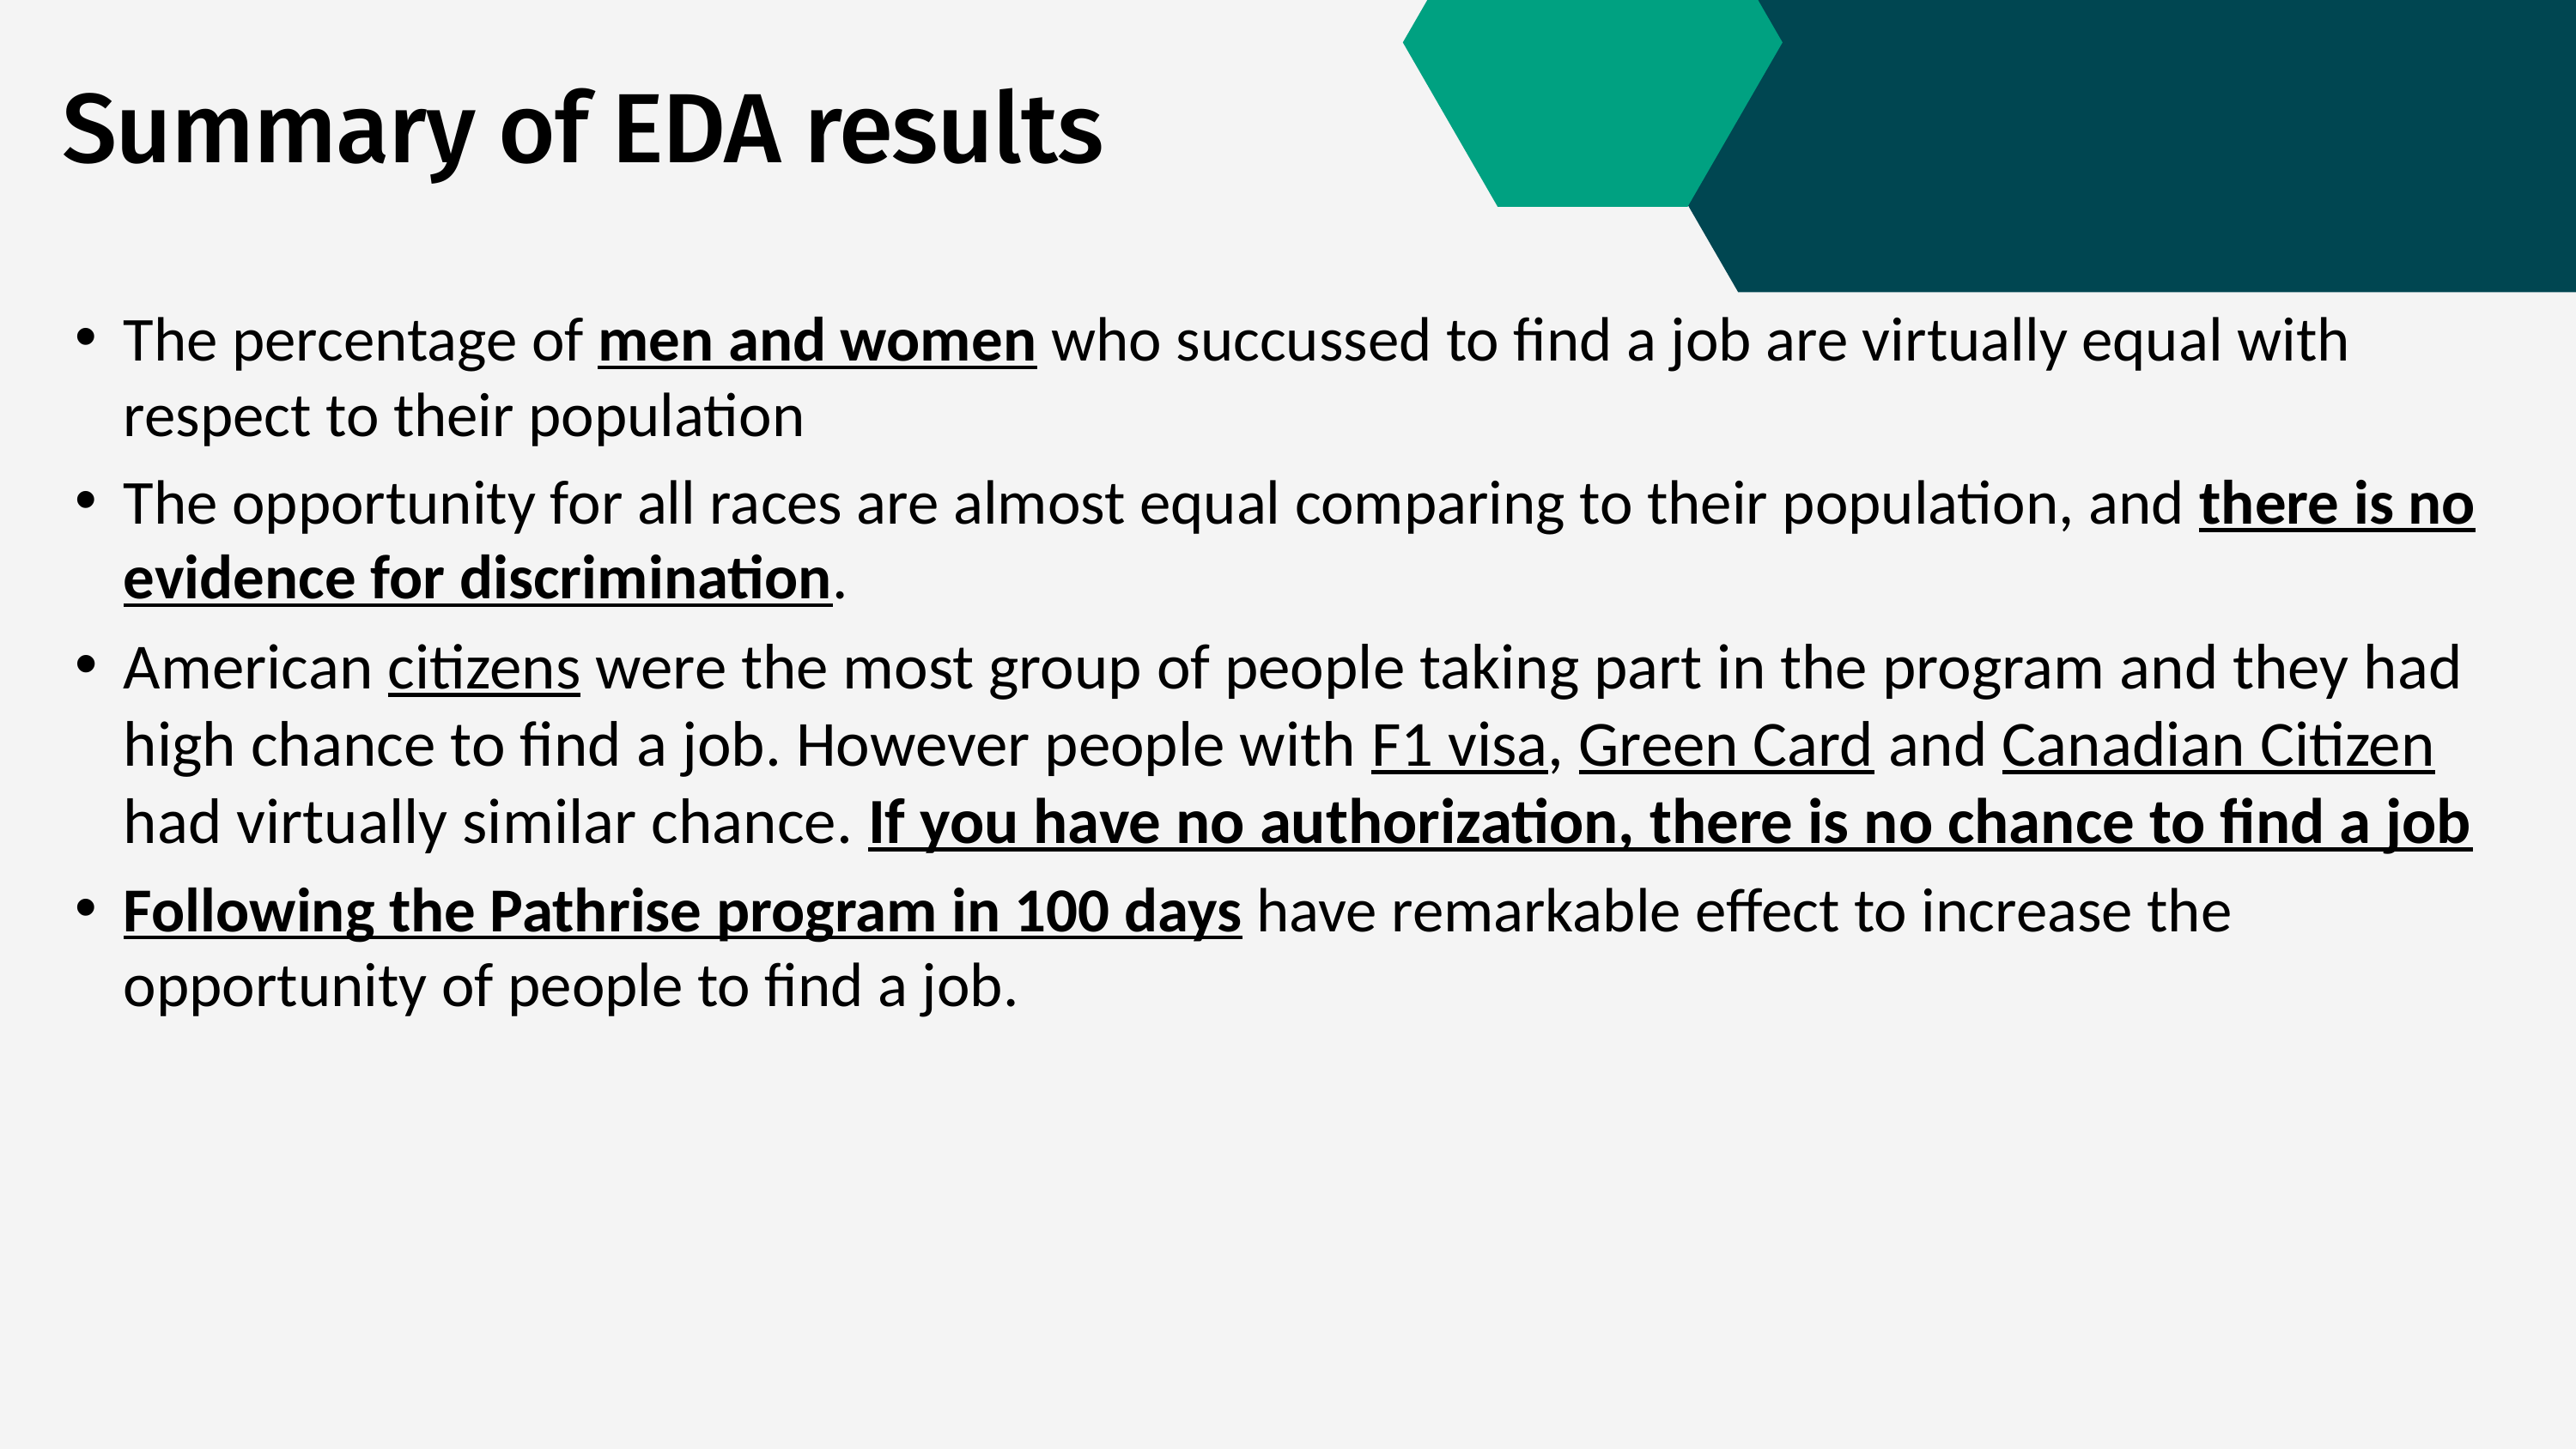

Summary of EDA results
The percentage of men and women who succussed to find a job are virtually equal with respect to their population
The opportunity for all races are almost equal comparing to their population, and there is no evidence for discrimination.
American citizens were the most group of people taking part in the program and they had high chance to find a job. However people with F1 visa, Green Card and Canadian Citizen had virtually similar chance. If you have no authorization, there is no chance to find a job
Following the Pathrise program in 100 days have remarkable effect to increase the opportunity of people to find a job.